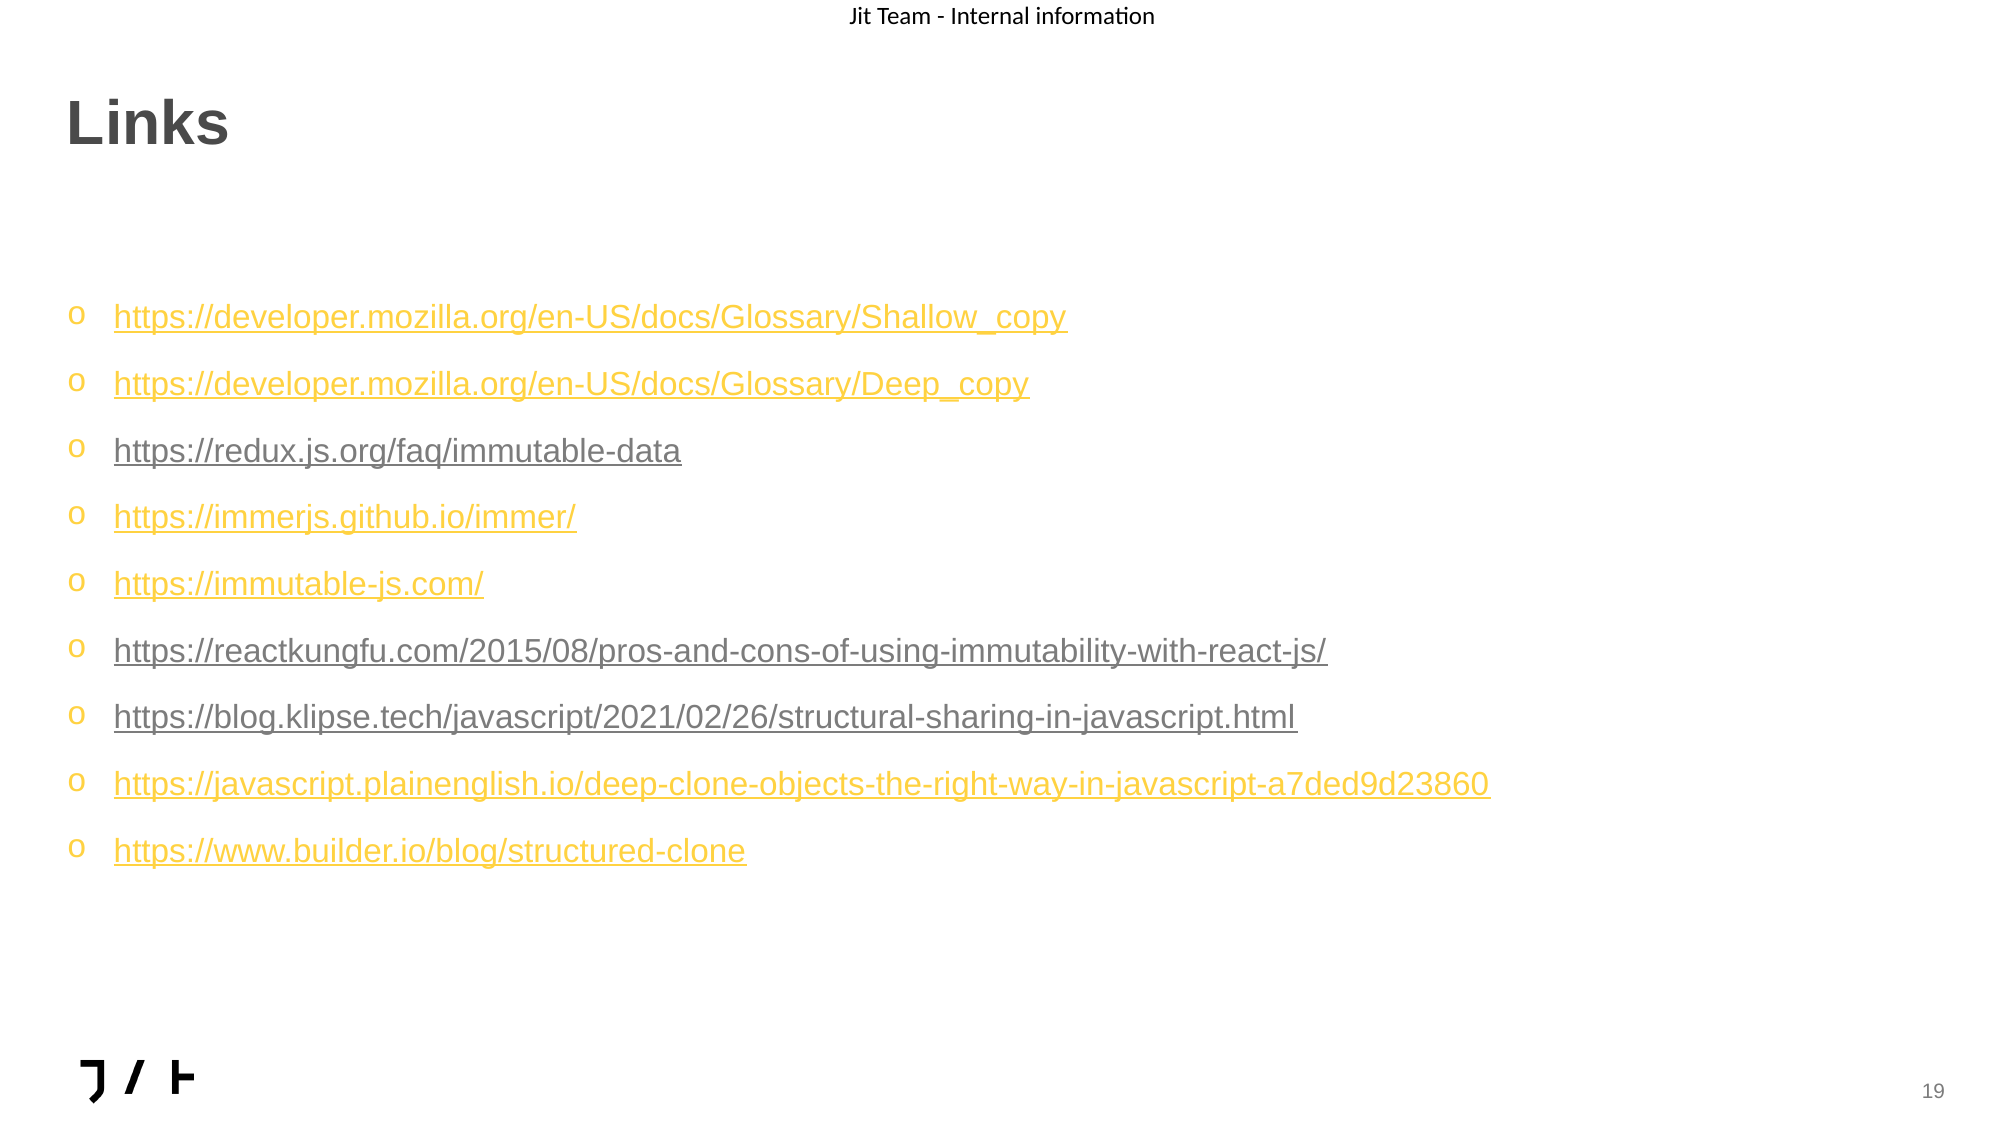

# Links
https://developer.mozilla.org/en-US/docs/Glossary/Shallow_copy
https://developer.mozilla.org/en-US/docs/Glossary/Deep_copy
https://redux.js.org/faq/immutable-data
https://immerjs.github.io/immer/
https://immutable-js.com/
https://reactkungfu.com/2015/08/pros-and-cons-of-using-immutability-with-react-js/
https://blog.klipse.tech/javascript/2021/02/26/structural-sharing-in-javascript.html
https://javascript.plainenglish.io/deep-clone-objects-the-right-way-in-javascript-a7ded9d23860
https://www.builder.io/blog/structured-clone

19